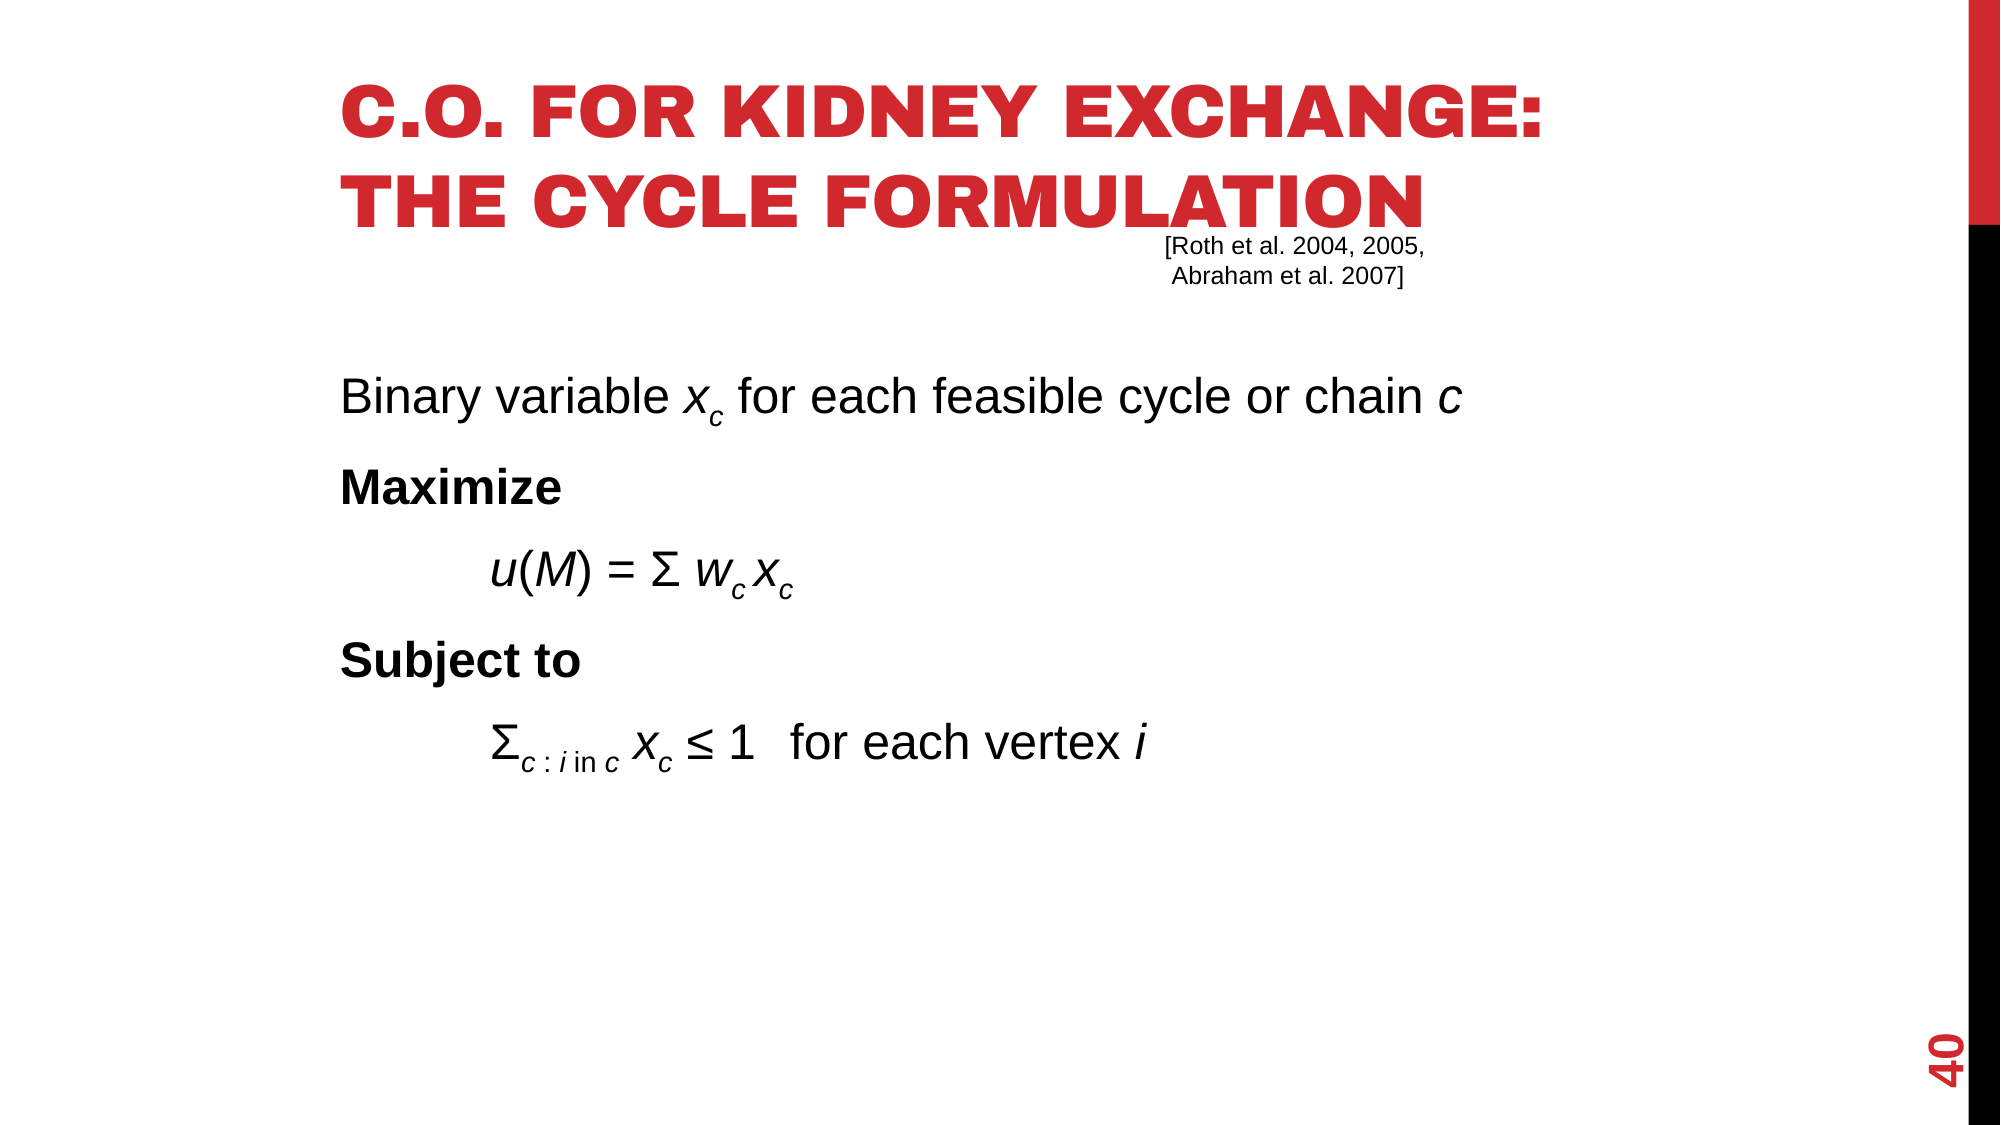

# C.O. For Kidney Exchange: The Cycle Formulation
[Roth et al. 2004, 2005,
 Abraham et al. 2007]
Binary variable xc for each feasible cycle or chain c
Maximize
	u(M) = Σ wc xc
Subject to
	Σc : i in c xc ≤ 1	for each vertex i
40